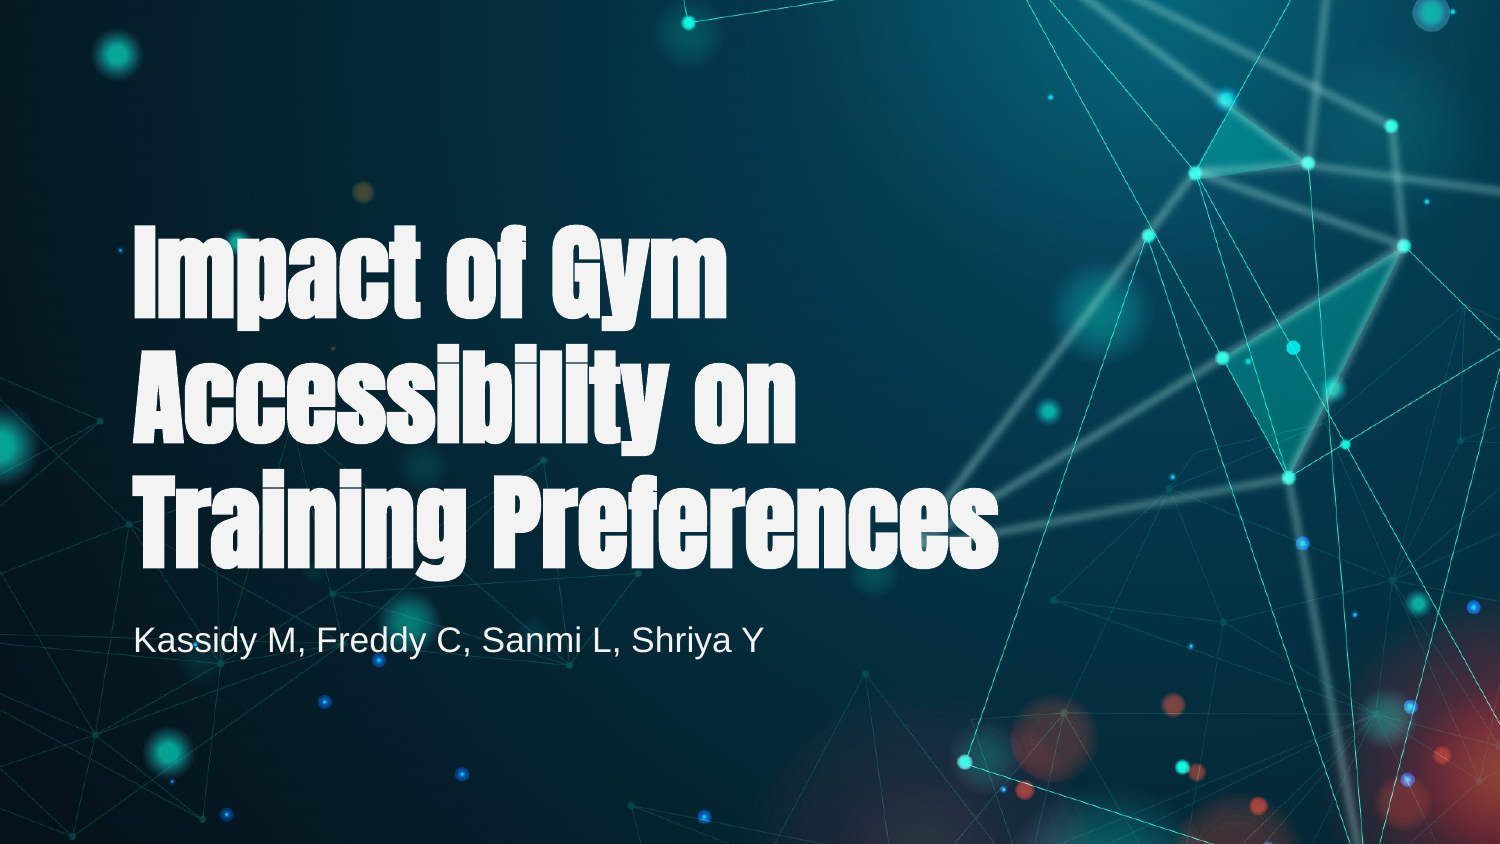

# Impact of Gym Accessibility on Training Preferences
Kassidy M, Freddy C, Sanmi L, Shriya Y